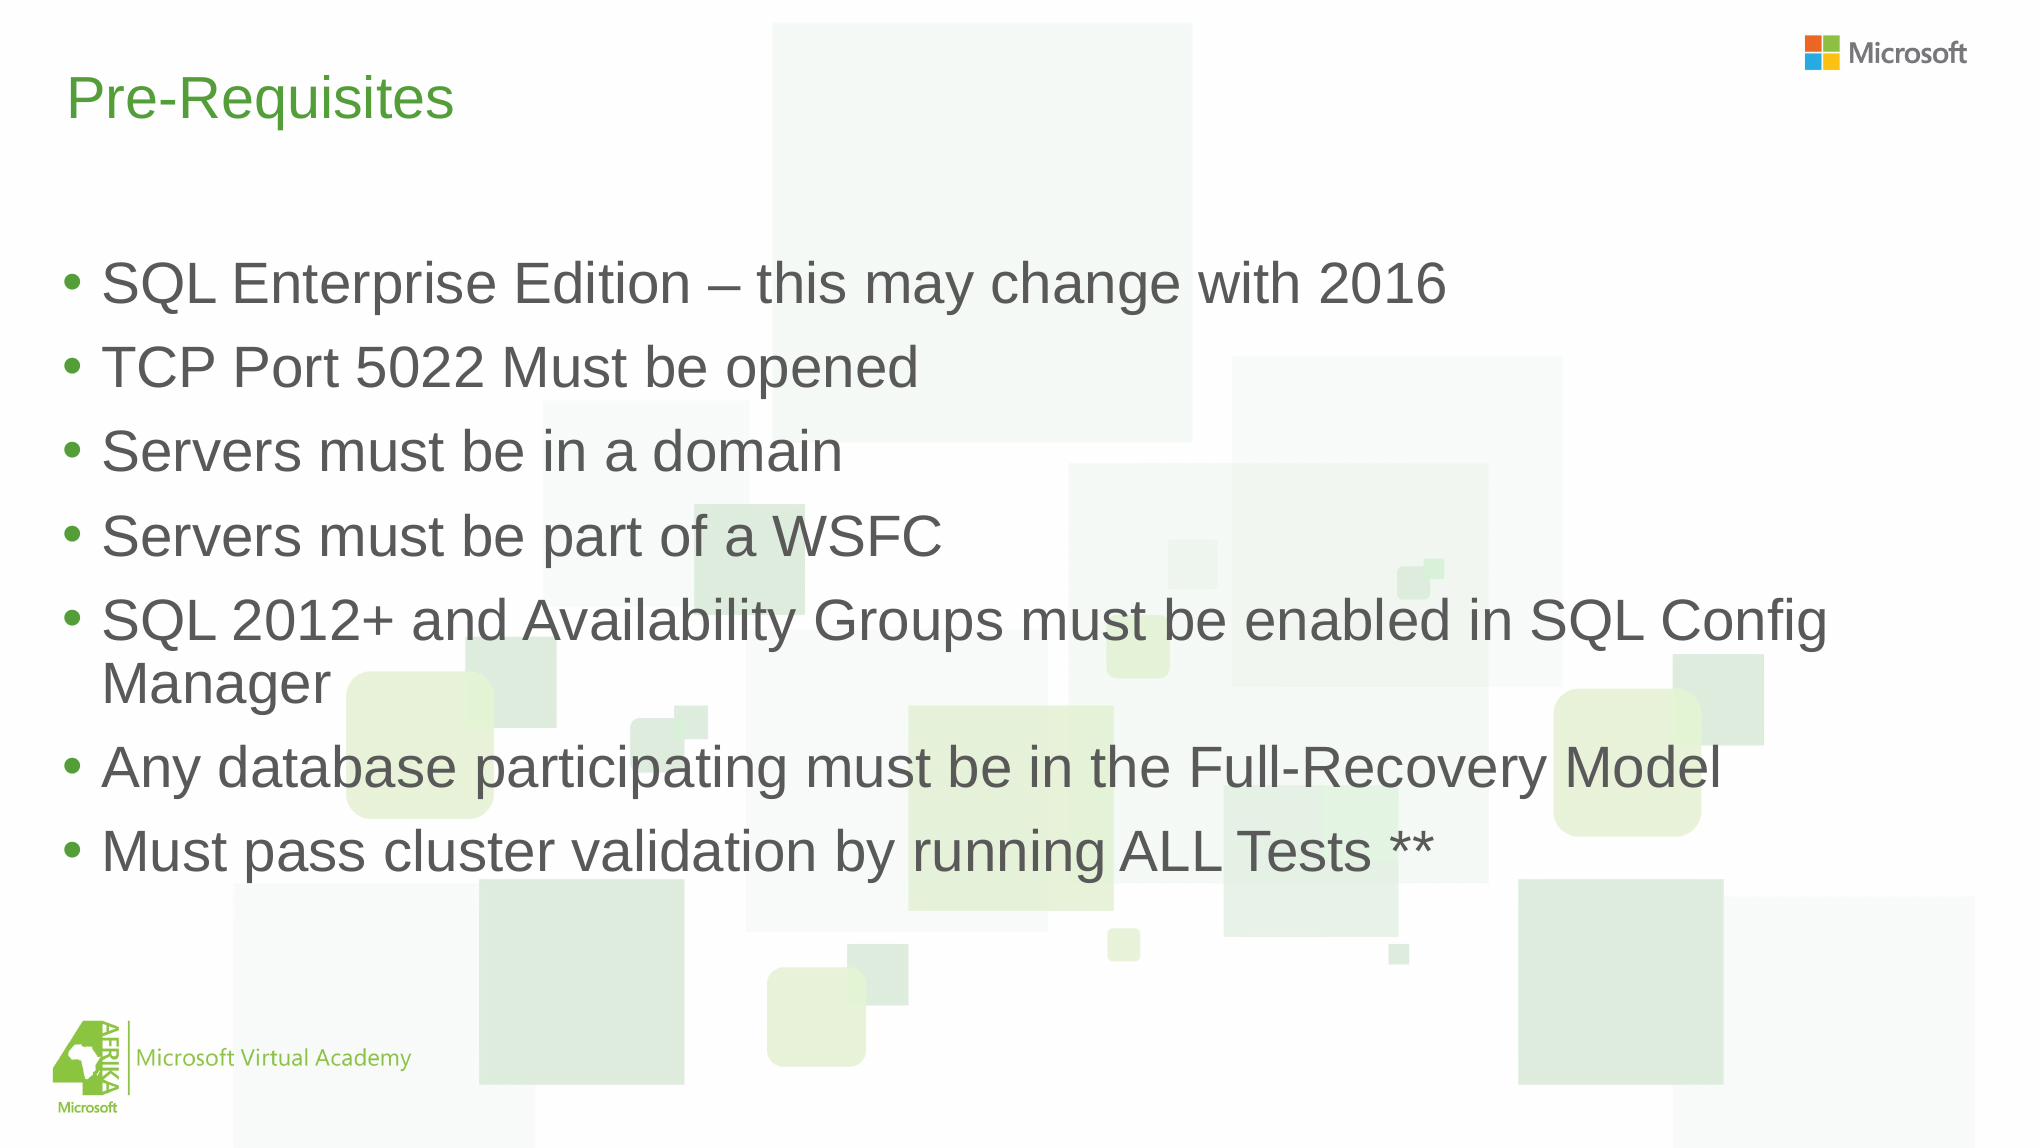

# Pre-Requisites
SQL Enterprise Edition – this may change with 2016
TCP Port 5022 Must be opened
Servers must be in a domain
Servers must be part of a WSFC
SQL 2012+ and Availability Groups must be enabled in SQL Config Manager
Any database participating must be in the Full-Recovery Model
Must pass cluster validation by running ALL Tests **